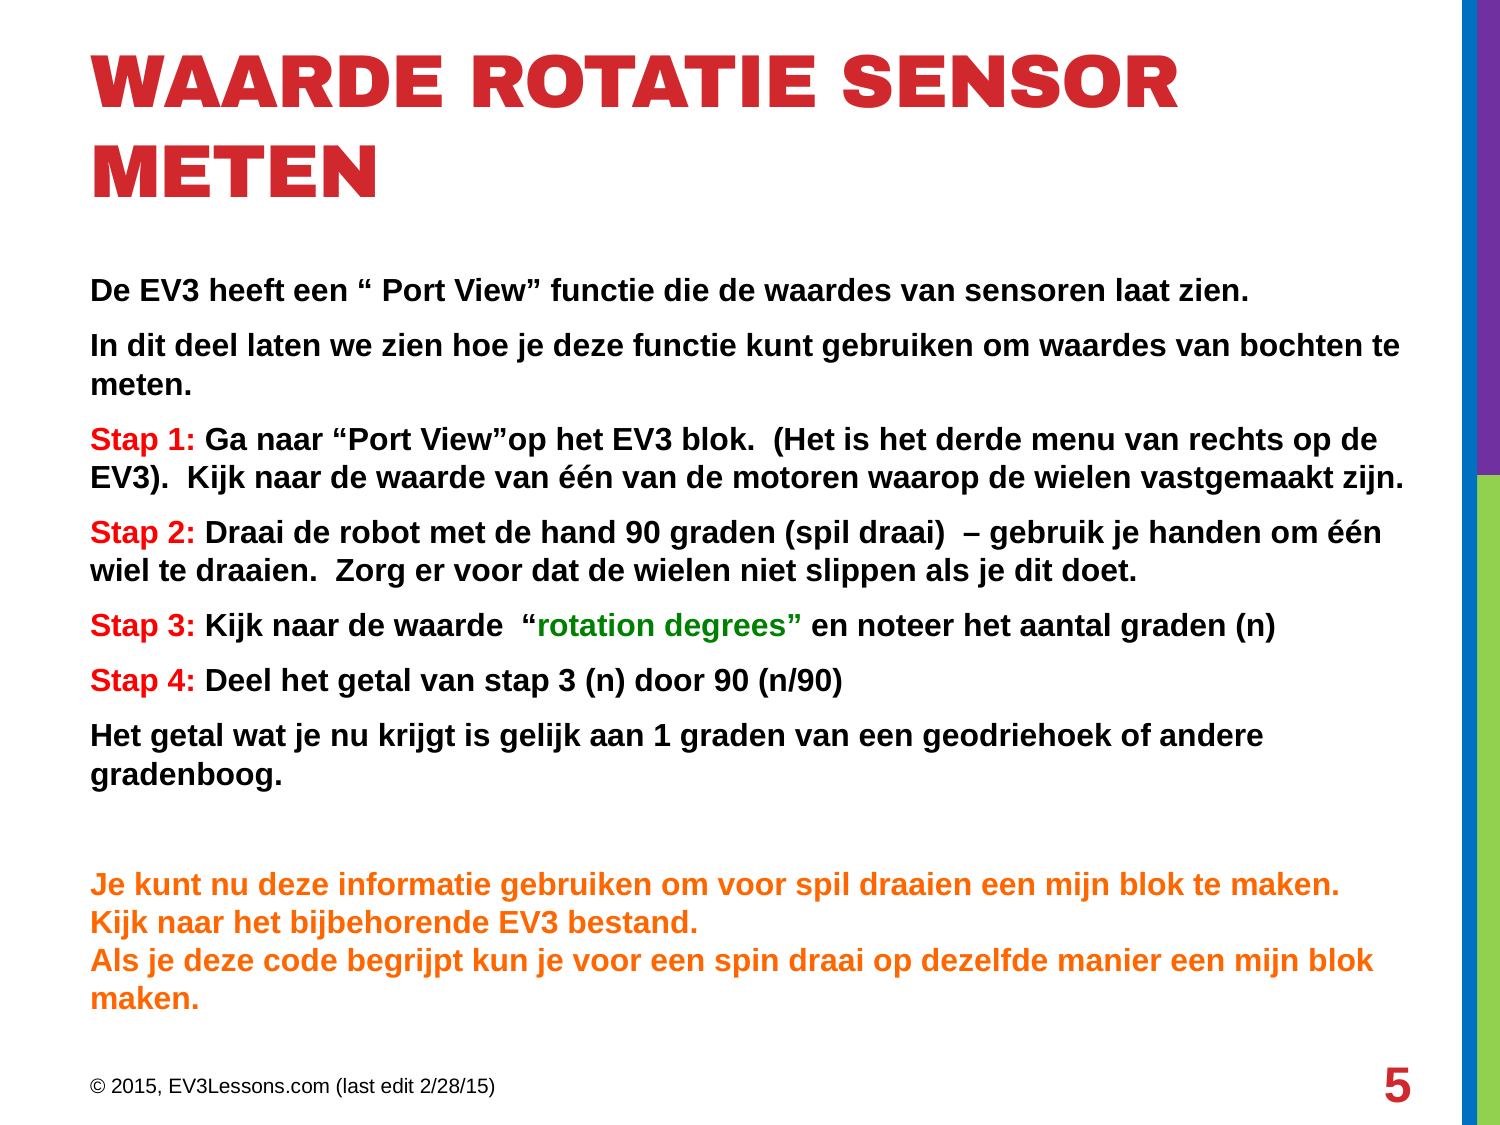

# waarde rotatie sensor meten
De EV3 heeft een “ Port View” functie die de waardes van sensoren laat zien.
In dit deel laten we zien hoe je deze functie kunt gebruiken om waardes van bochten te meten.
Stap 1: Ga naar “Port View”op het EV3 blok.  (Het is het derde menu van rechts op de EV3).  Kijk naar de waarde van één van de motoren waarop de wielen vastgemaakt zijn.
Stap 2: Draai de robot met de hand 90 graden (spil draai)  – gebruik je handen om één wiel te draaien.  Zorg er voor dat de wielen niet slippen als je dit doet.
Stap 3: Kijk naar de waarde  “rotation degrees” en noteer het aantal graden (n)
Stap 4: Deel het getal van stap 3 (n) door 90 (n/90)
Het getal wat je nu krijgt is gelijk aan 1 graden van een geodriehoek of andere gradenboog.

Je kunt nu deze informatie gebruiken om voor spil draaien een mijn blok te maken.
Kijk naar het bijbehorende EV3 bestand.
Als je deze code begrijpt kun je voor een spin draai op dezelfde manier een mijn blok maken.
5
© 2015, EV3Lessons.com (last edit 2/28/15)